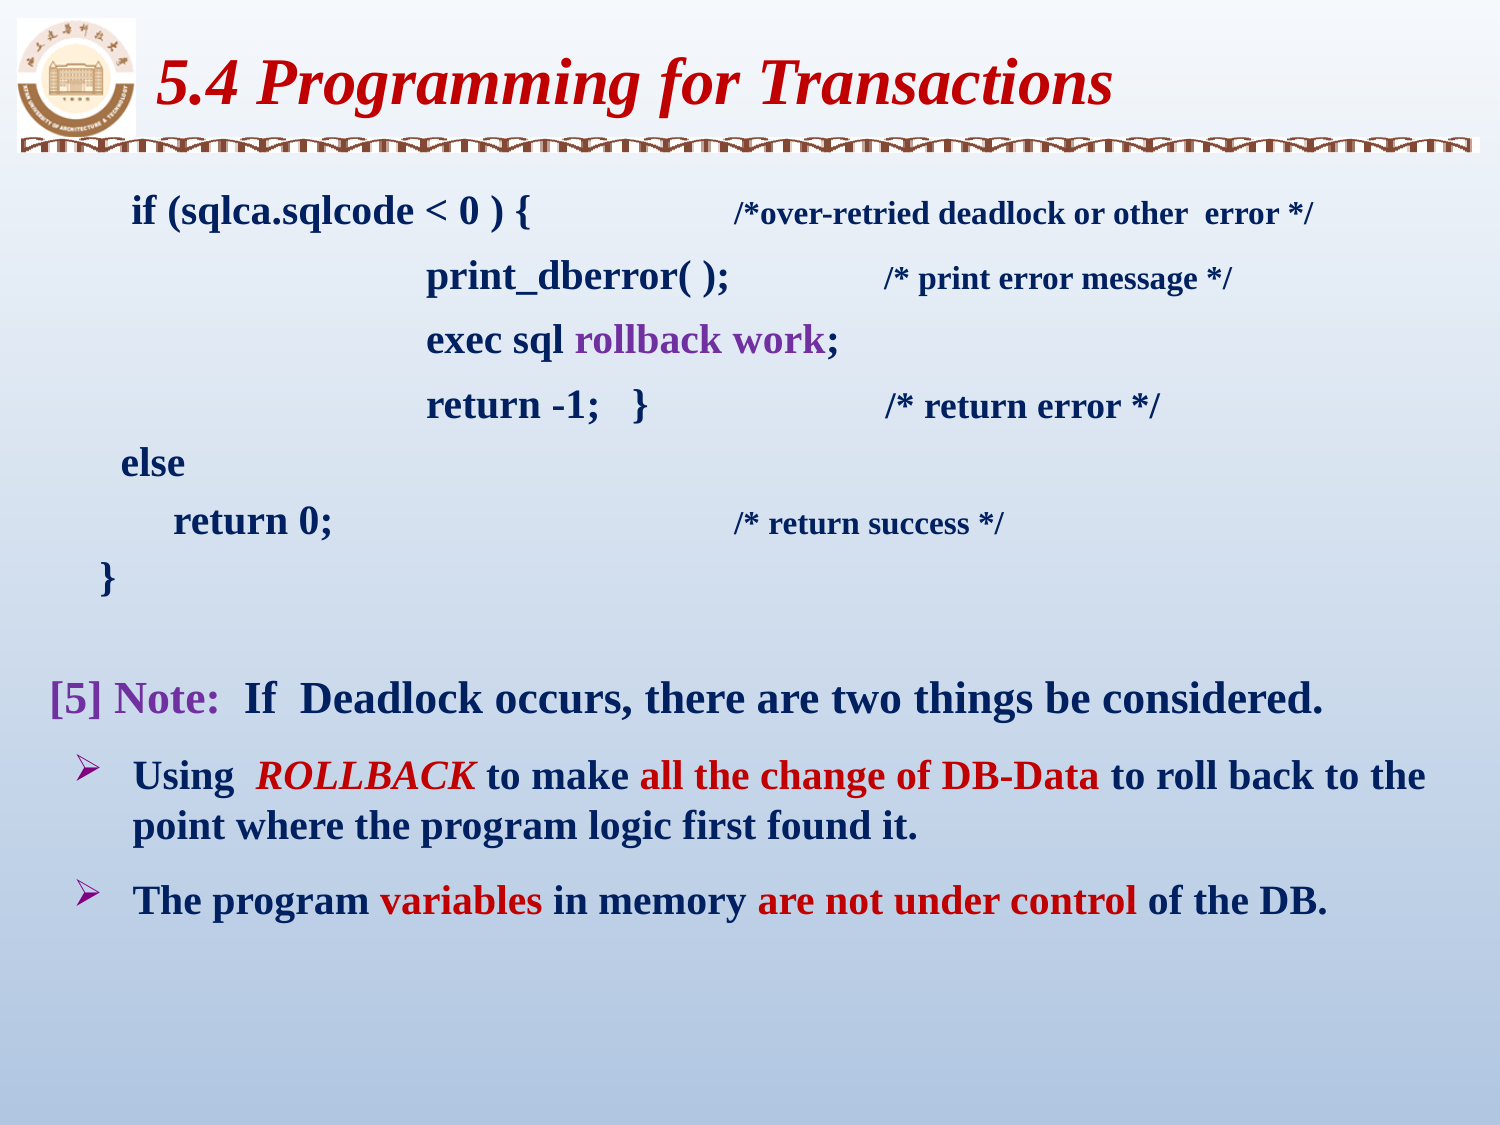

5.4 Programming for Transactions
          if (sqlca.sqlcode < 0 ) { 	           	 /*over-retried deadlock or other  error */
          		print_dberror( ); 	 /* print error message */
          		exec sql rollback work;
          		return -1;   }      		 /* return error */
         else
              return 0; 			 /* return success */
       }
  [5] Note:  If  Deadlock occurs, there are two things be considered.
Using  ROLLBACK to make all the change of DB-Data to roll back to the point where the program logic first found it.
The program variables in memory are not under control of the DB.